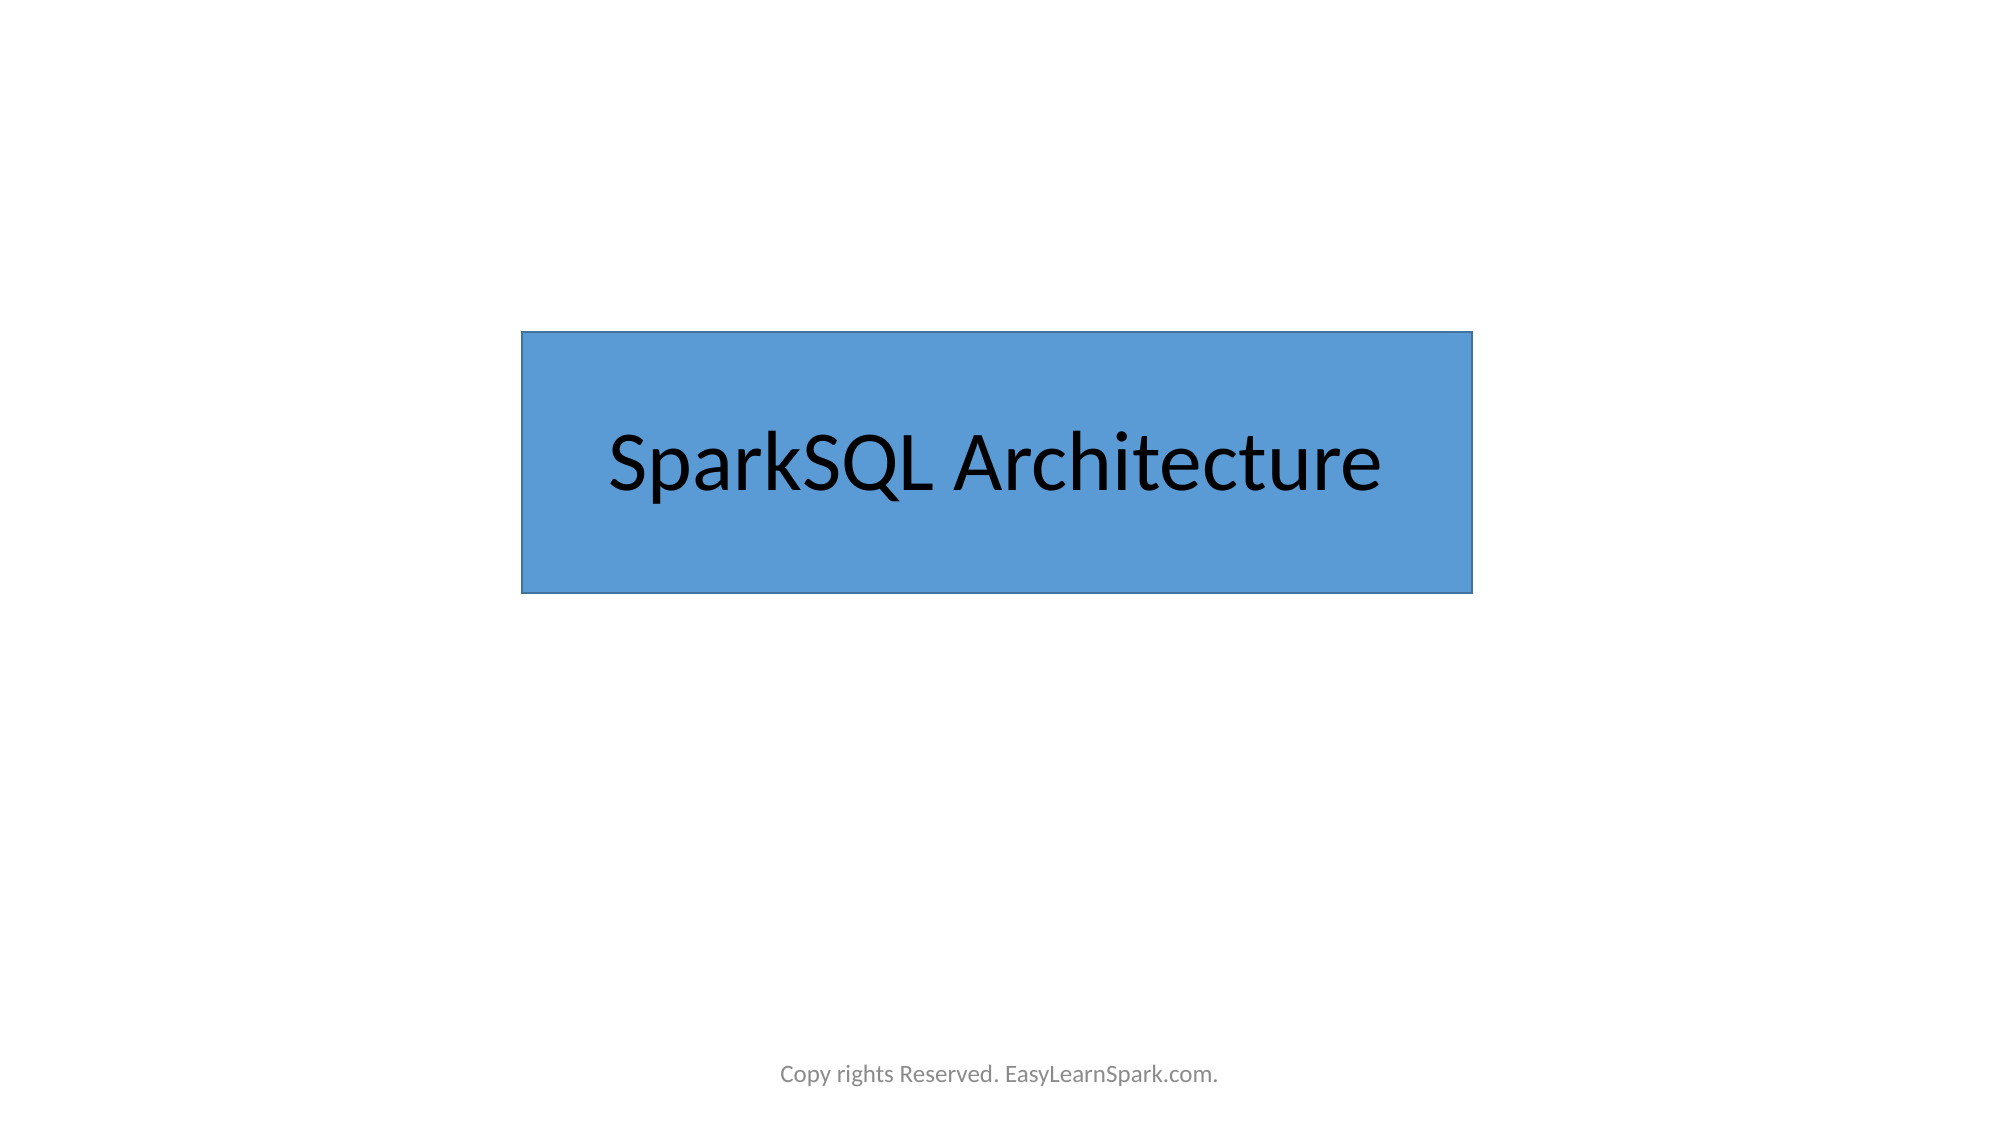

# SparkSQL Architecture
Copy rights Reserved. EasyLearnSpark.com.